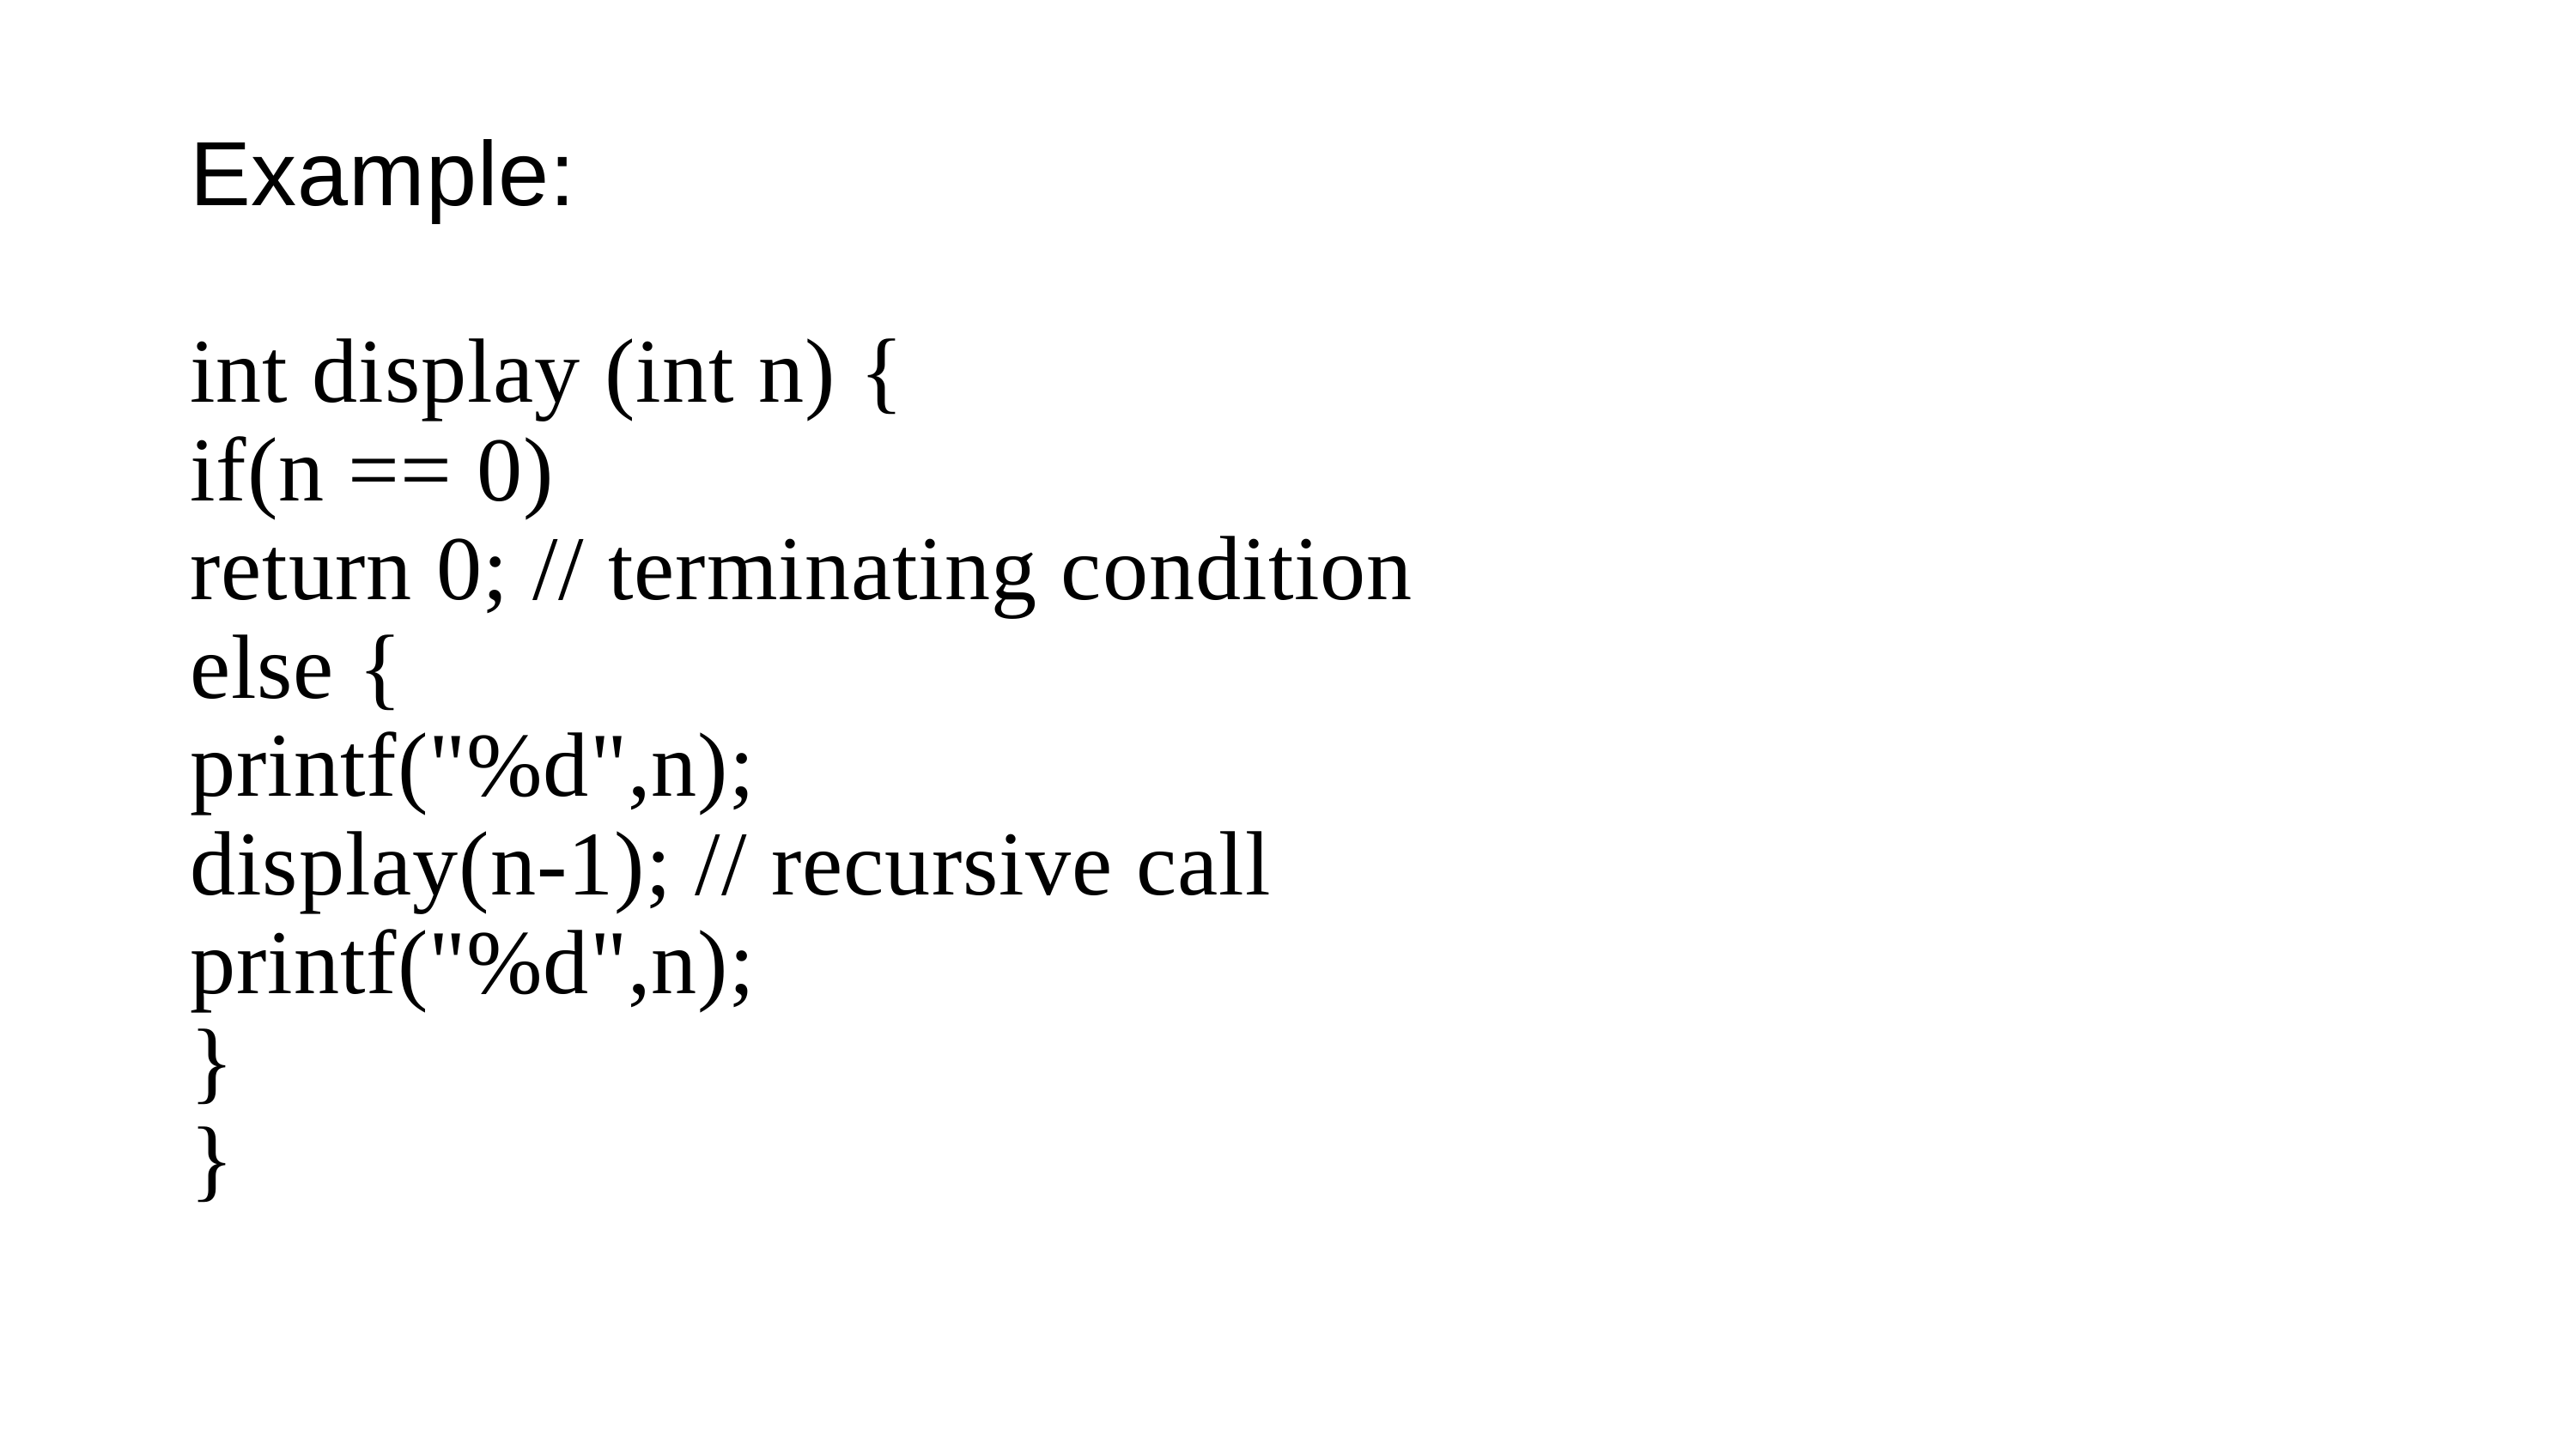

Example:

int display (int n) {
if(n == 0)
return 0; // terminating condition
else {
printf("%d",n);
display(n-1); // recursive call
printf("%d",n);
}
}